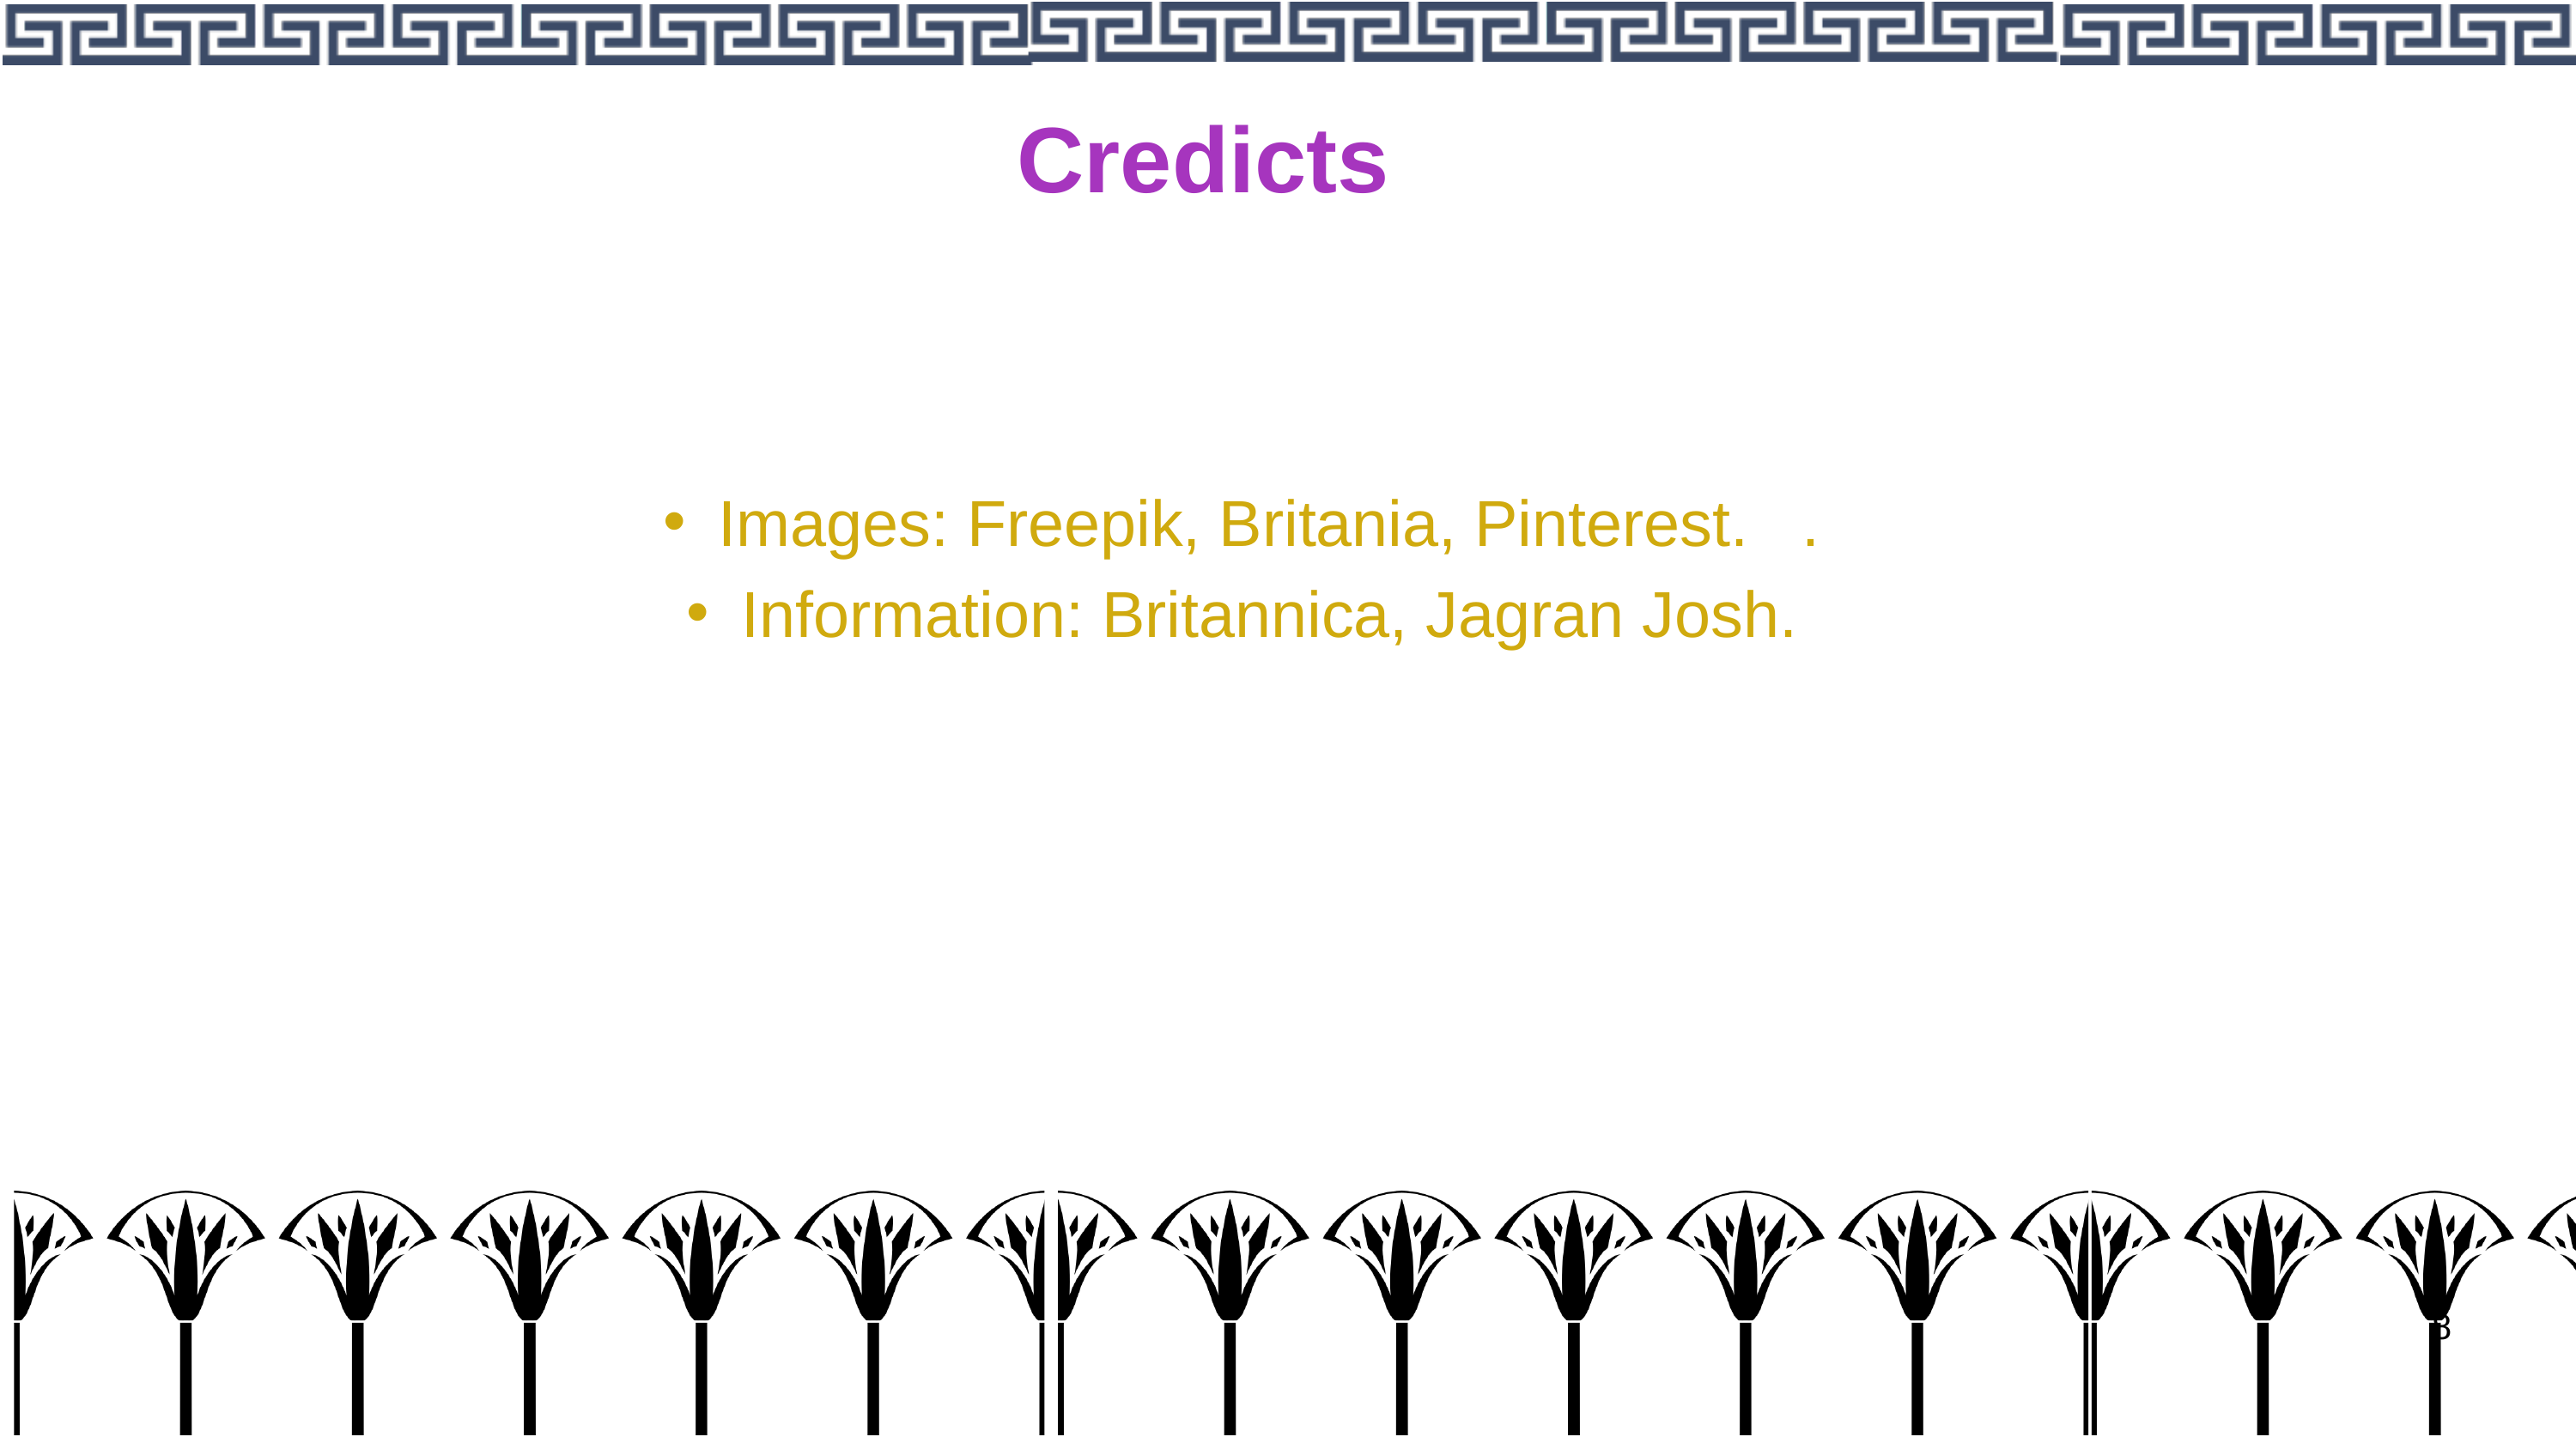

Credicts

Images: Freepik, Britania, Pinterest.   .
Information: Britannica, Jagran Josh.

8